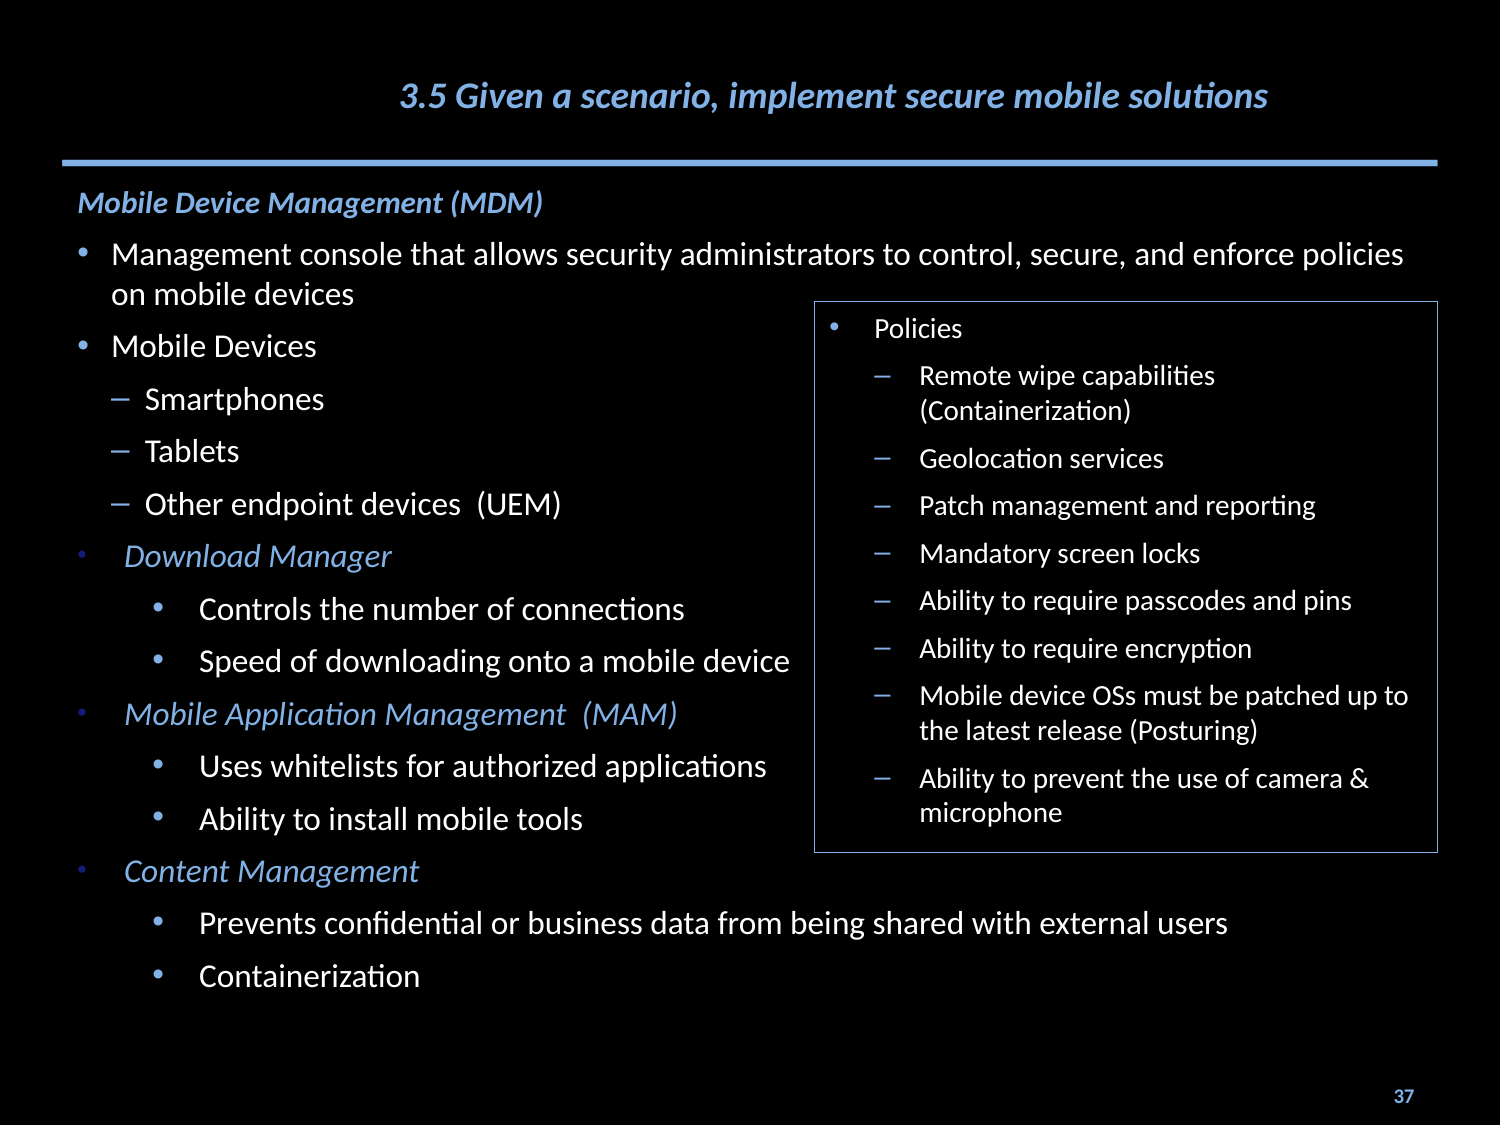

# 3.5 Given a scenario, implement secure mobile solutions
Mobile Device Management (MDM)
Management console that allows security administrators to control, secure, and enforce policies on mobile devices
Mobile Devices
Smartphones
Tablets
Other endpoint devices  (UEM)
Download Manager
Controls the number of connections
Speed of downloading onto a mobile device
Mobile Application Management  (MAM)
Uses whitelists for authorized applications
Ability to install mobile tools
Content Management
Prevents confidential or business data from being shared with external users
Containerization

Policies
Remote wipe capabilities (Containerization)
Geolocation services
Patch management and reporting
Mandatory screen locks
Ability to require passcodes and pins
Ability to require encryption
Mobile device OSs must be patched up to the latest release (Posturing)
Ability to prevent the use of camera & microphone
37